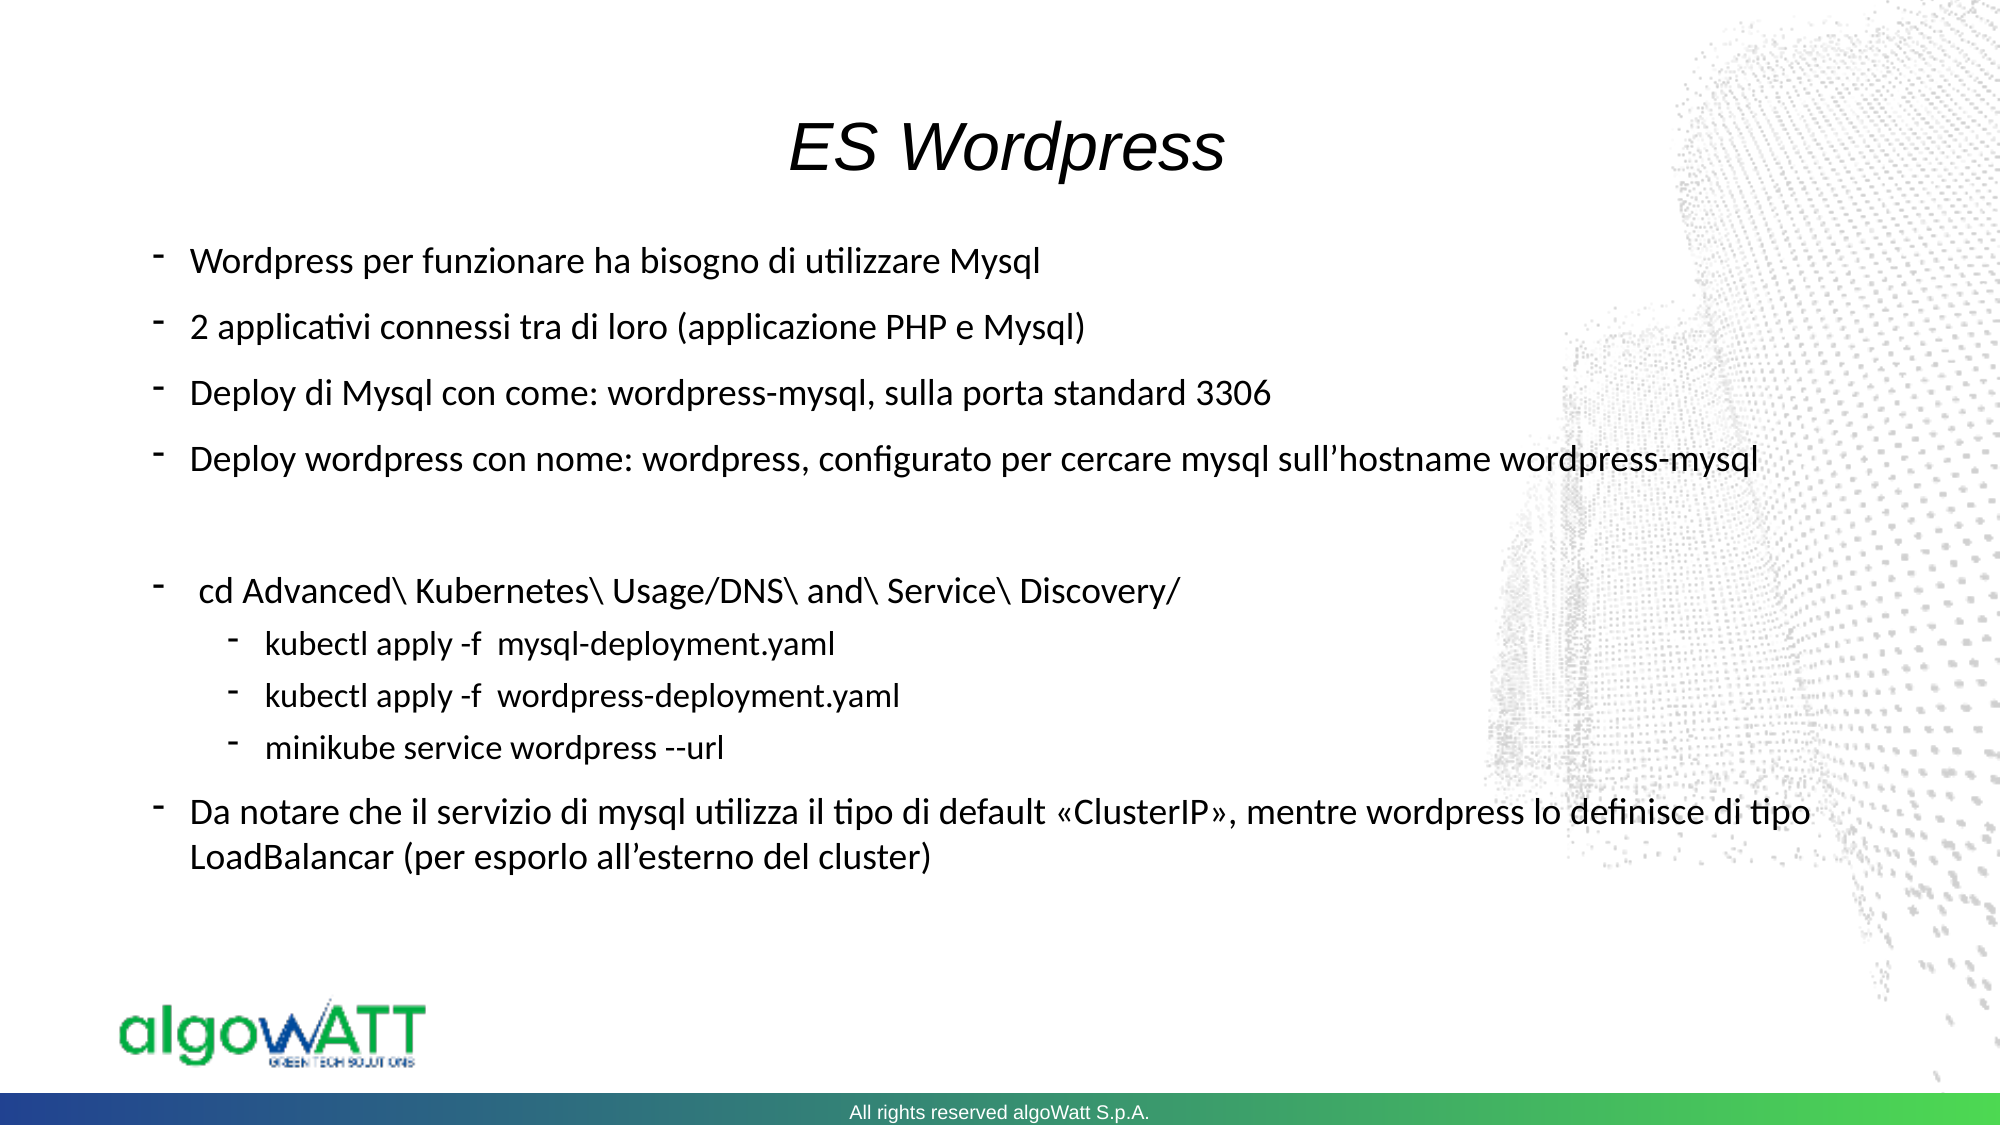

ES Wordpress
Wordpress per funzionare ha bisogno di utilizzare Mysql
2 applicativi connessi tra di loro (applicazione PHP e Mysql)
Deploy di Mysql con come: wordpress-mysql, sulla porta standard 3306
Deploy wordpress con nome: wordpress, configurato per cercare mysql sull’hostname wordpress-mysql

 cd Advanced\ Kubernetes\ Usage/DNS\ and\ Service\ Discovery/
kubectl apply -f  mysql-deployment.yaml
kubectl apply -f  wordpress-deployment.yaml
minikube service wordpress --url
Da notare che il servizio di mysql utilizza il tipo di default «ClusterIP», mentre wordpress lo definisce di tipo LoadBalancar (per esporlo all’esterno del cluster)
All rights reserved algoWatt S.p.A.